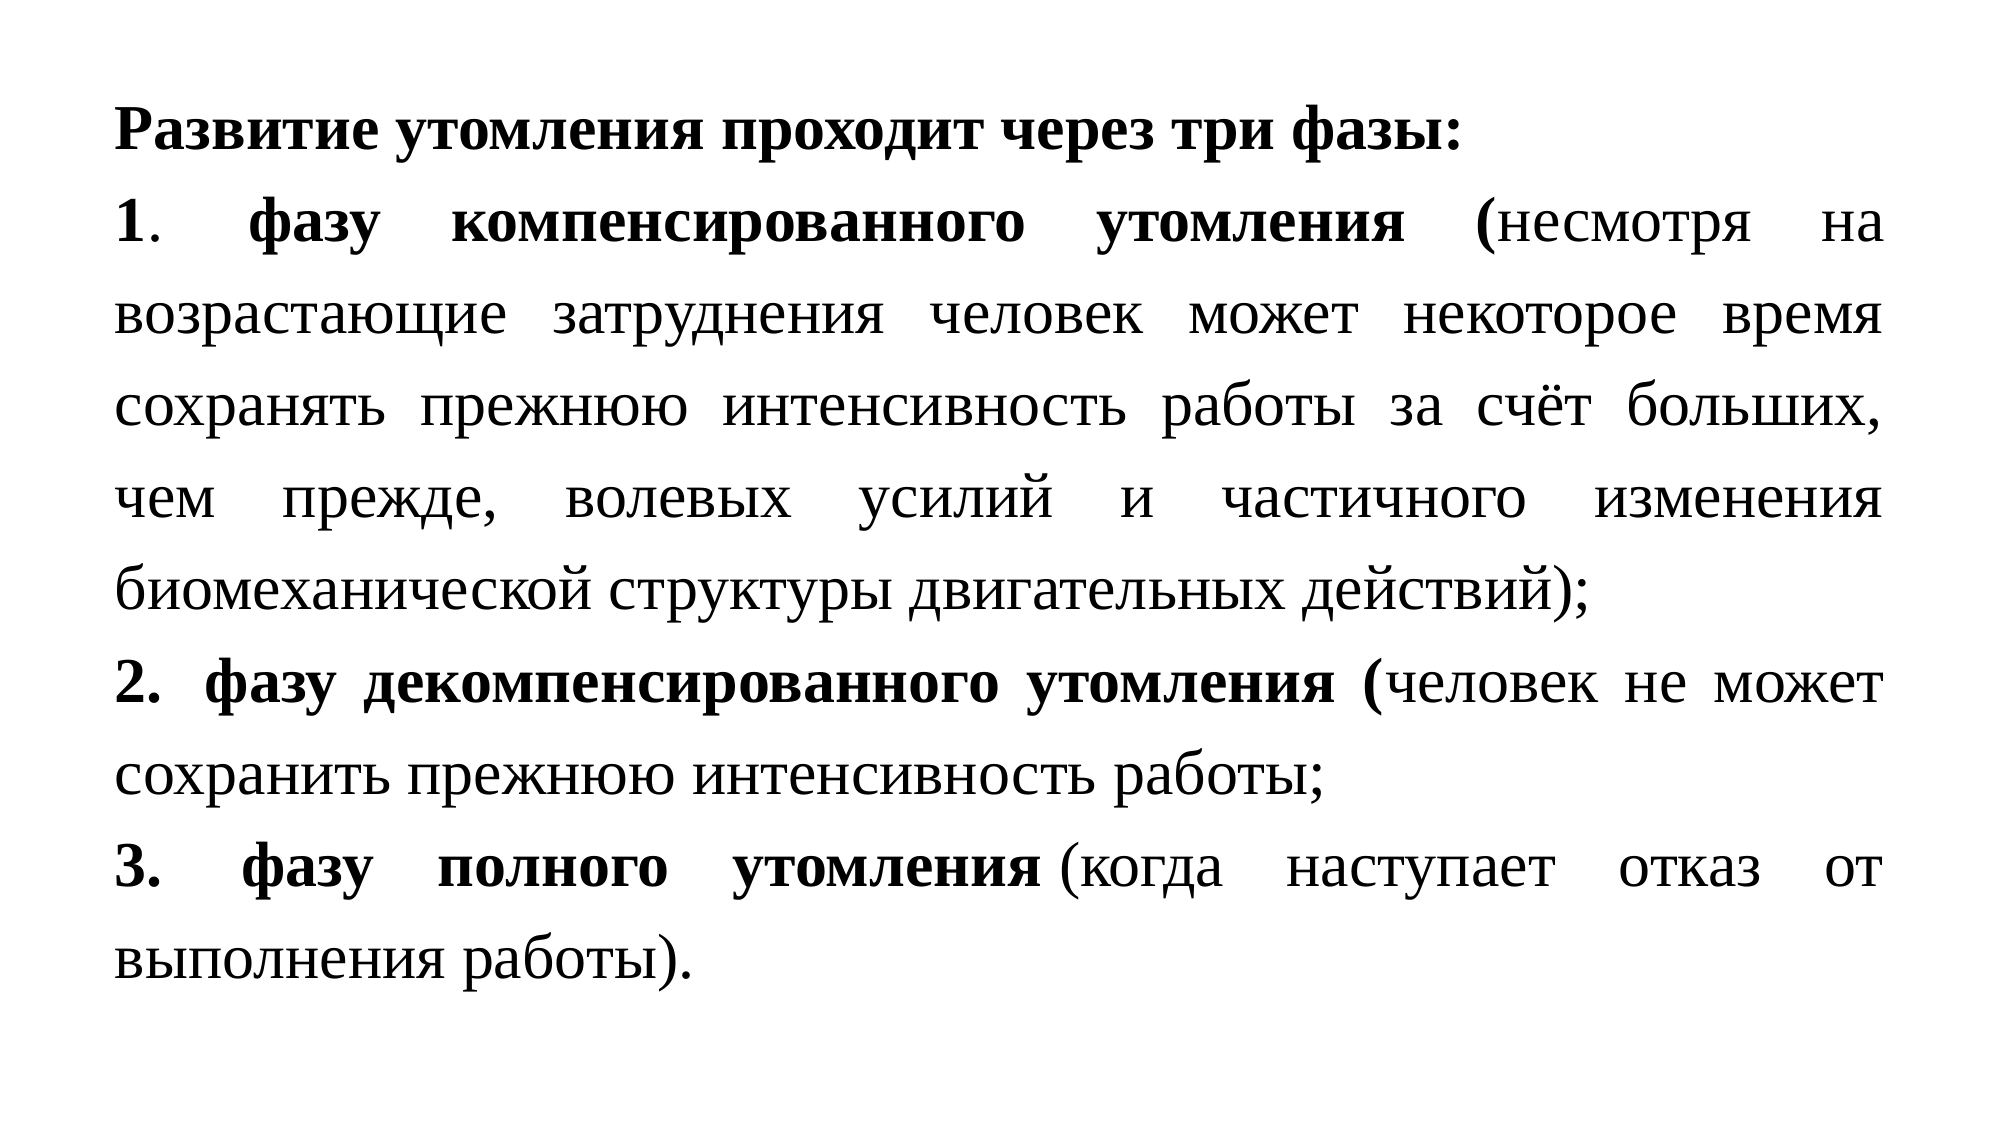

Развитие утомления проходит через три фазы:
1.  фазу компенсированного утомления (несмотря на возрастающие затруднения человек может некоторое время сохранять прежнюю интенсивность работы за счёт больших, чем прежде, волевых усилий и частичного изменения биомеханической структуры двигательных действий);
2.  фазу декомпенсированного утомления (человек не может сохранить прежнюю интенсивность работы;
3.  фазу полного утомления (когда наступает отказ от выполнения работы).